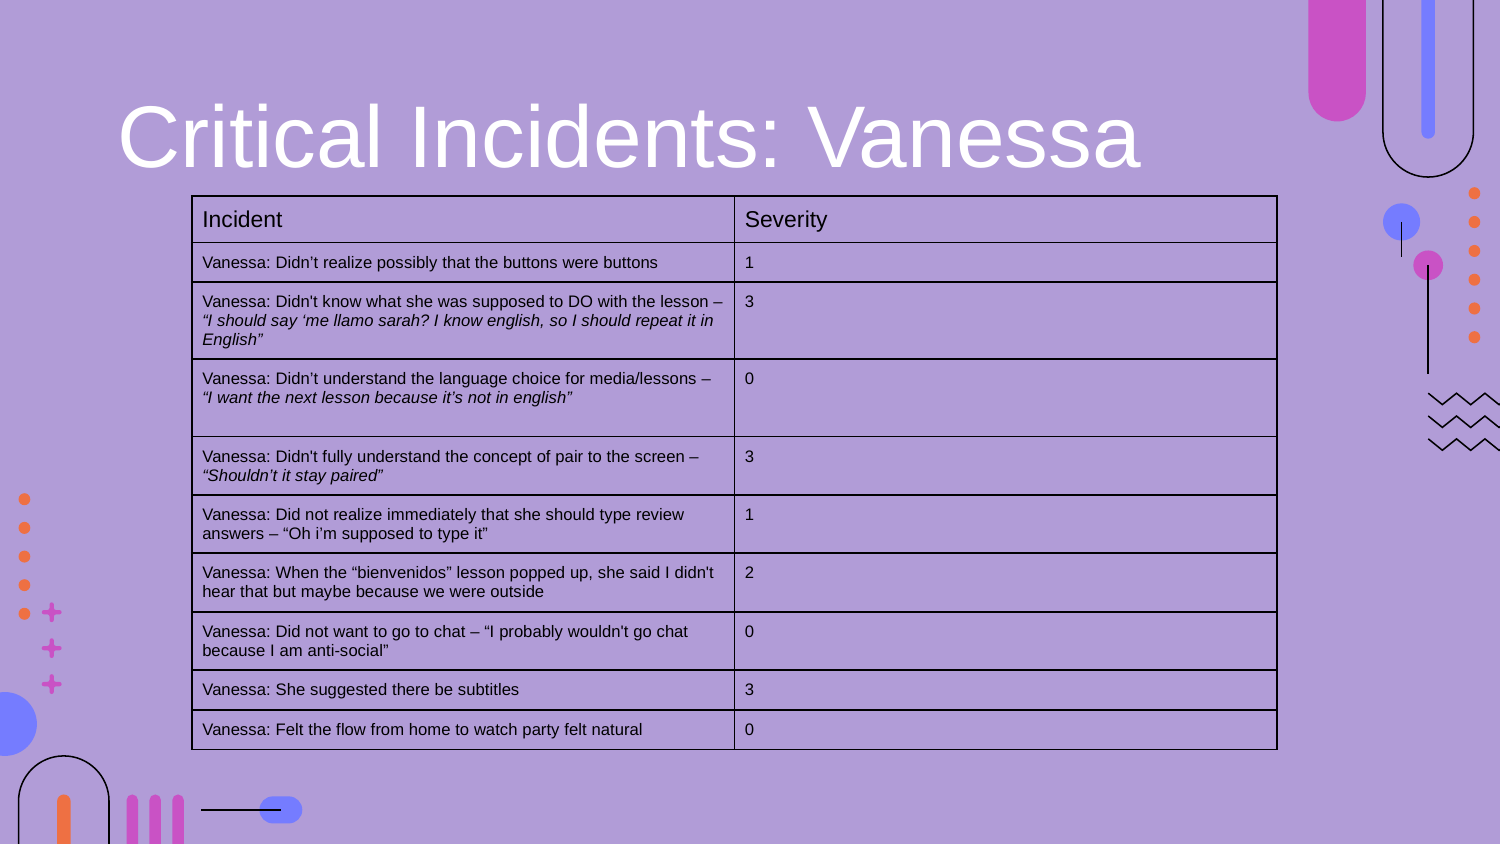

# Critical Incidents: Vanessa
| Incident | Severity |
| --- | --- |
| Vanessa: Didn’t realize possibly that the buttons were buttons | 1 |
| Vanessa: Didn't know what she was supposed to DO with the lesson – “I should say ‘me llamo sarah? I know english, so I should repeat it in English” | 3 |
| Vanessa: Didn’t understand the language choice for media/lessons – “I want the next lesson because it’s not in english” | 0 |
| Vanessa: Didn't fully understand the concept of pair to the screen – “Shouldn’t it stay paired” | 3 |
| Vanessa: Did not realize immediately that she should type review answers – “Oh i’m supposed to type it” | 1 |
| Vanessa: When the “bienvenidos” lesson popped up, she said I didn't hear that but maybe because we were outside | 2 |
| Vanessa: Did not want to go to chat – “I probably wouldn't go chat because I am anti-social” | 0 |
| Vanessa: She suggested there be subtitles | 3 |
| Vanessa: Felt the flow from home to watch party felt natural | 0 |